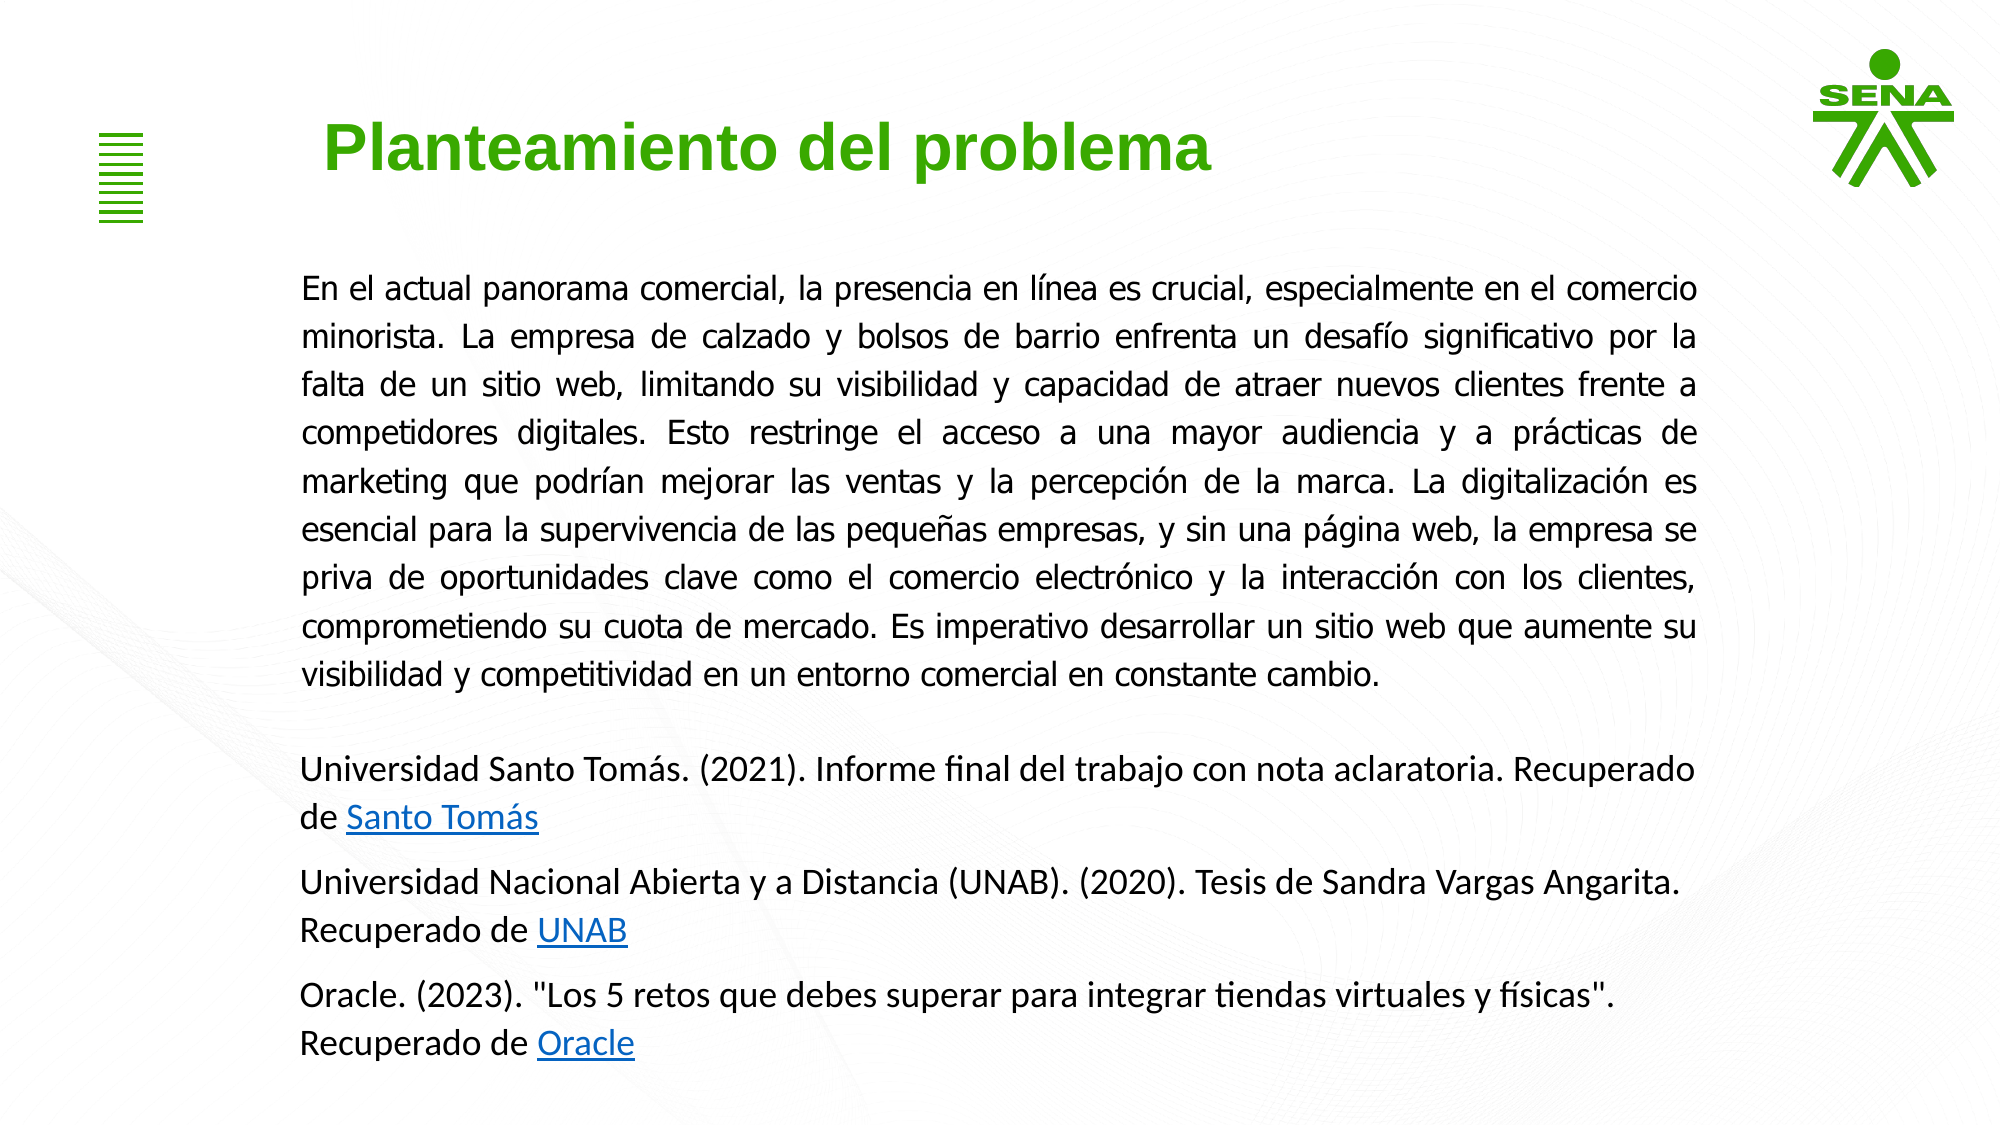

Planteamiento del problema
En el actual panorama comercial, la presencia en línea es crucial, especialmente en el comercio minorista. La empresa de calzado y bolsos de barrio enfrenta un desafío significativo por la falta de un sitio web, limitando su visibilidad y capacidad de atraer nuevos clientes frente a competidores digitales. Esto restringe el acceso a una mayor audiencia y a prácticas de marketing que podrían mejorar las ventas y la percepción de la marca. La digitalización es esencial para la supervivencia de las pequeñas empresas, y sin una página web, la empresa se priva de oportunidades clave como el comercio electrónico y la interacción con los clientes, comprometiendo su cuota de mercado. Es imperativo desarrollar un sitio web que aumente su visibilidad y competitividad en un entorno comercial en constante cambio.

Universidad Santo Tomás. (2021). Informe final del trabajo con nota aclaratoria. Recuperado de Santo Tomás
Universidad Nacional Abierta y a Distancia (UNAB). (2020). Tesis de Sandra Vargas Angarita. Recuperado de UNAB
Oracle. (2023). "Los 5 retos que debes superar para integrar tiendas virtuales y físicas". Recuperado de Oracle